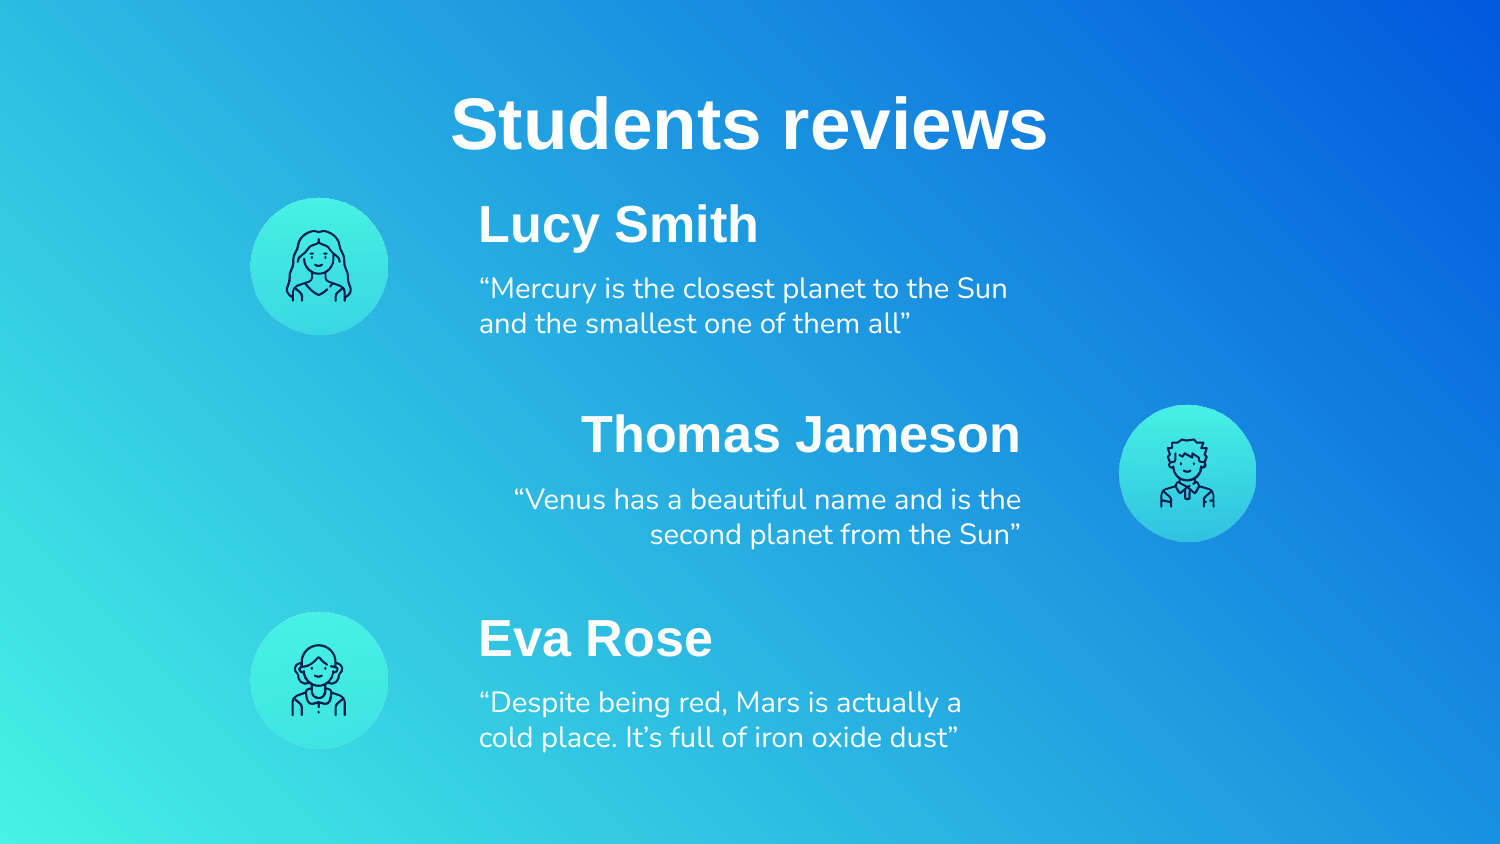

Students reviews
# Lucy Smith

“Mercury is the closest planet to the Sun and the smallest one of them all”
Thomas Jameson

“Venus has a beautiful name and is the second planet from the Sun”
Eva Rose

“Despite being red, Mars is actually a cold place. It’s full of iron oxide dust”